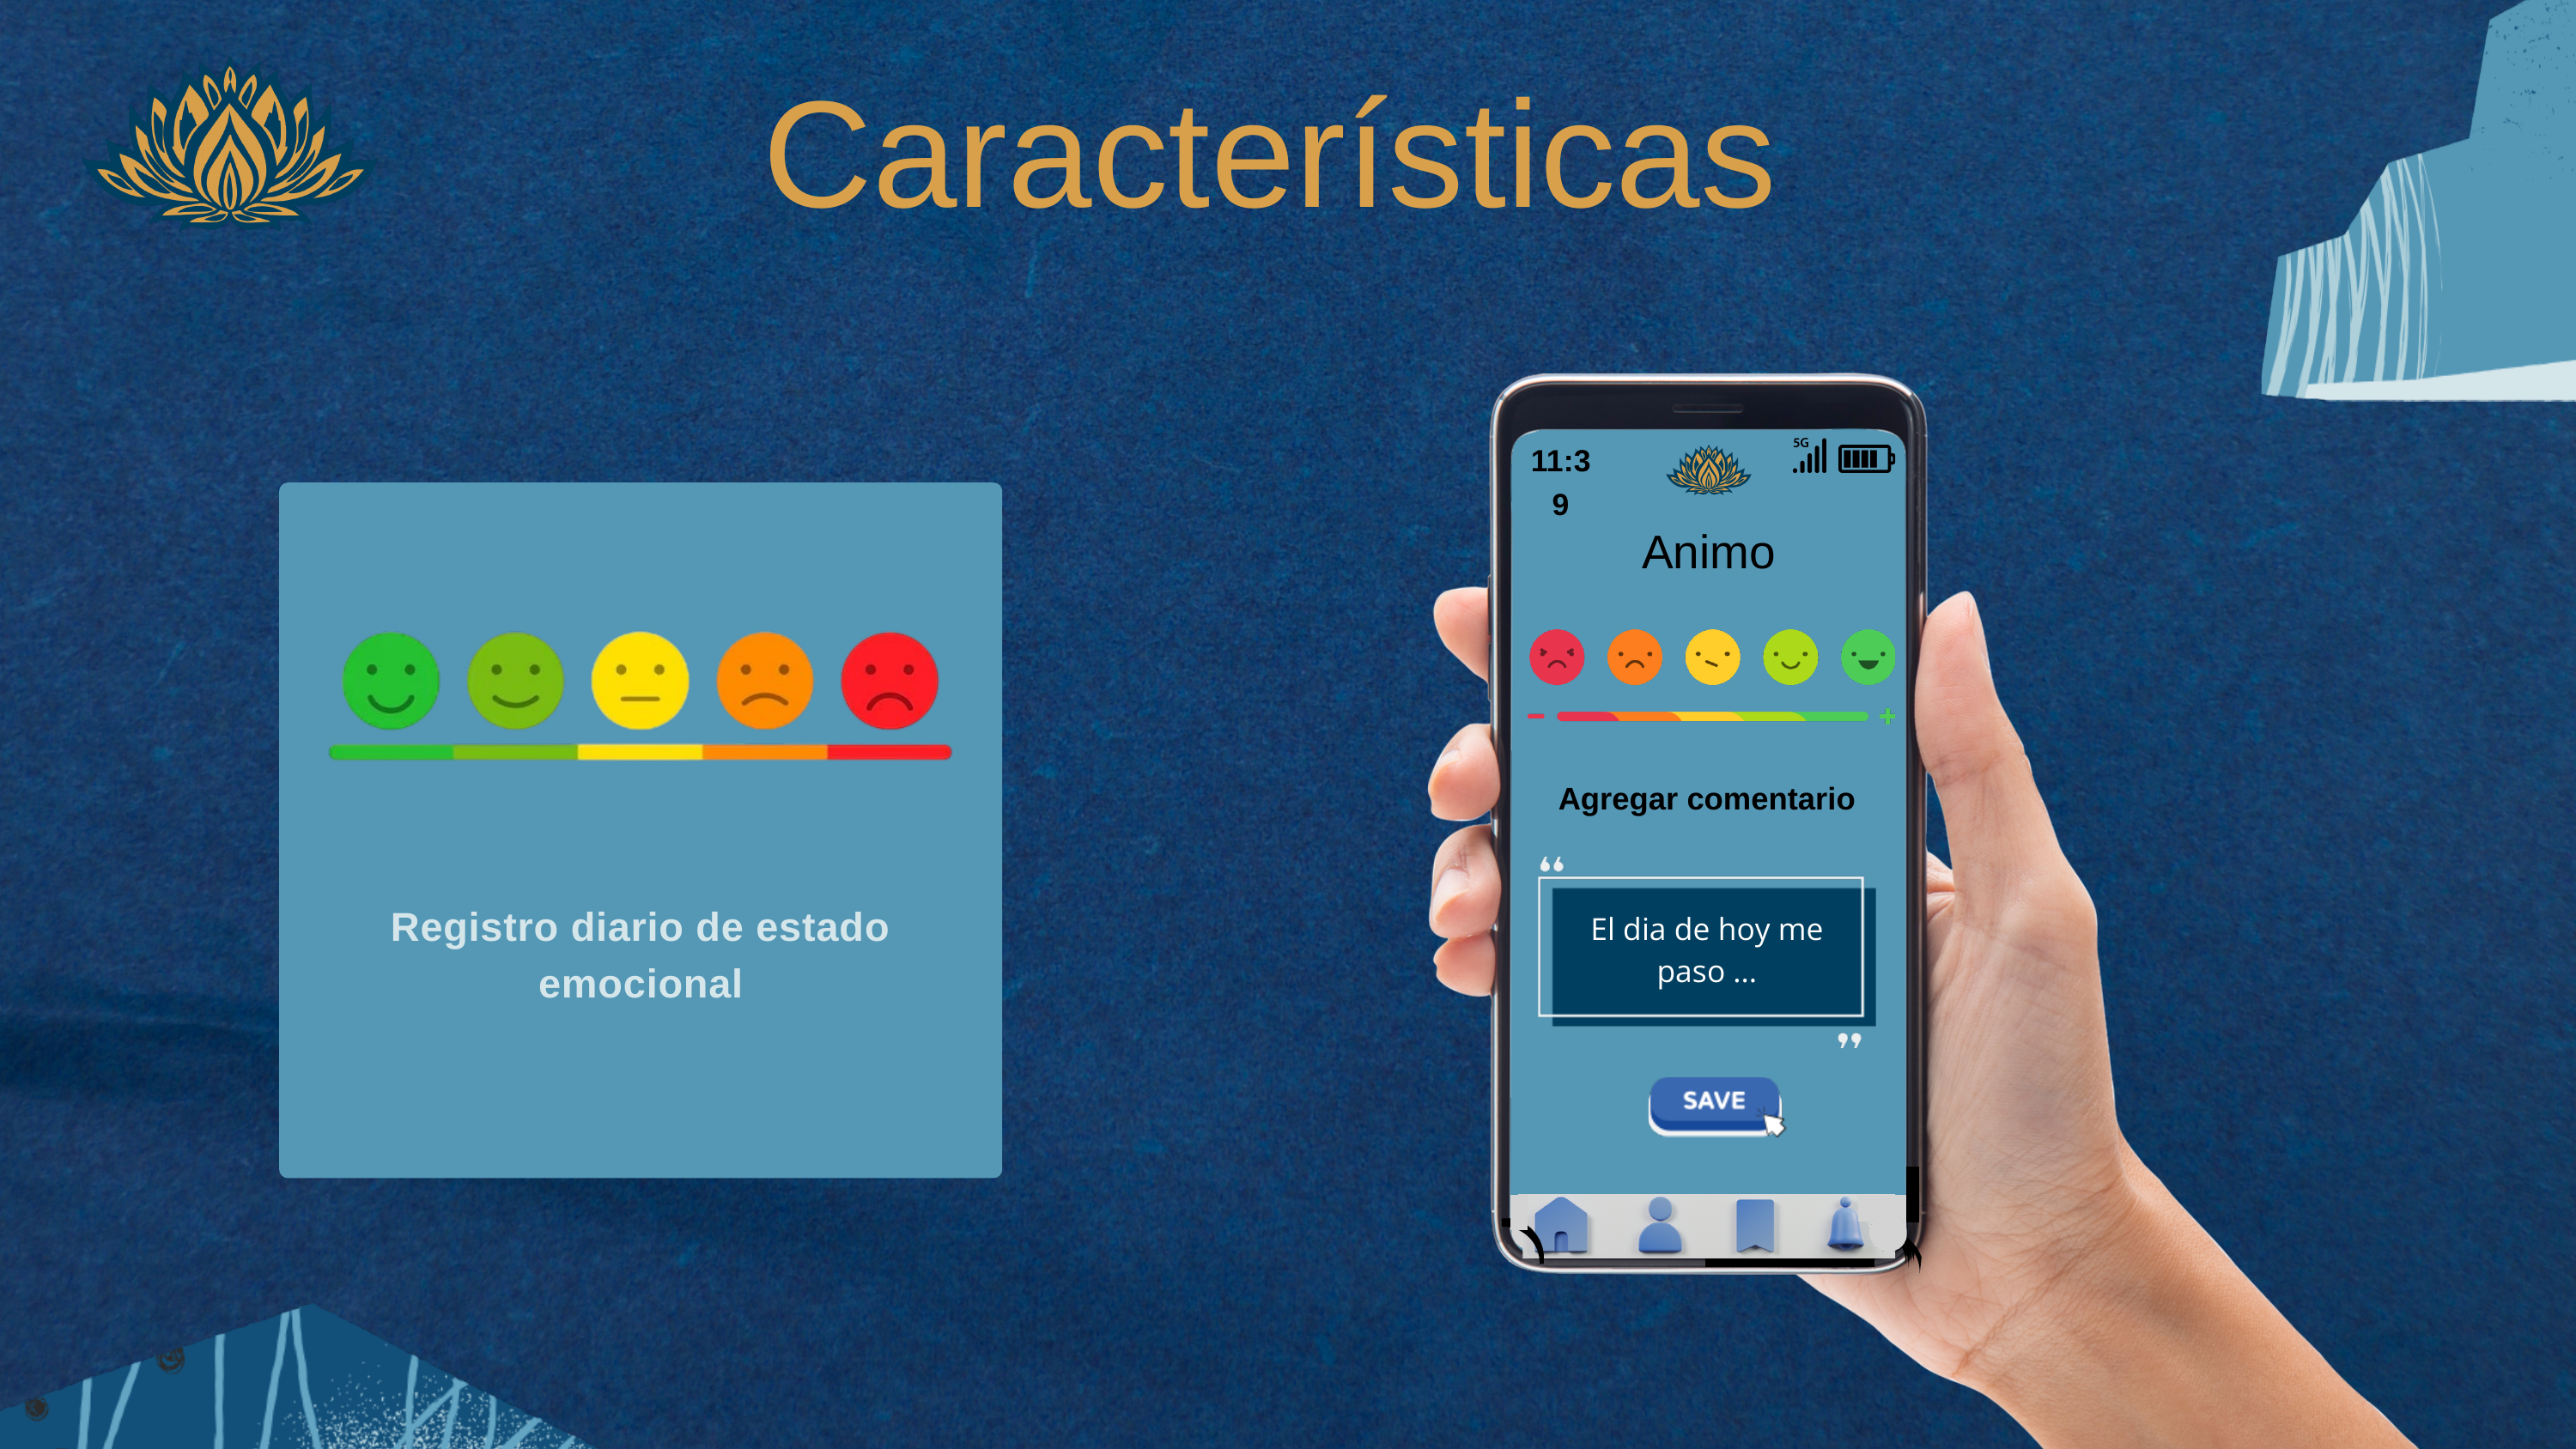

Características

11:39

Animo

Agregar comentario

Registro diario de estado emocional
El dia de hoy me paso ...